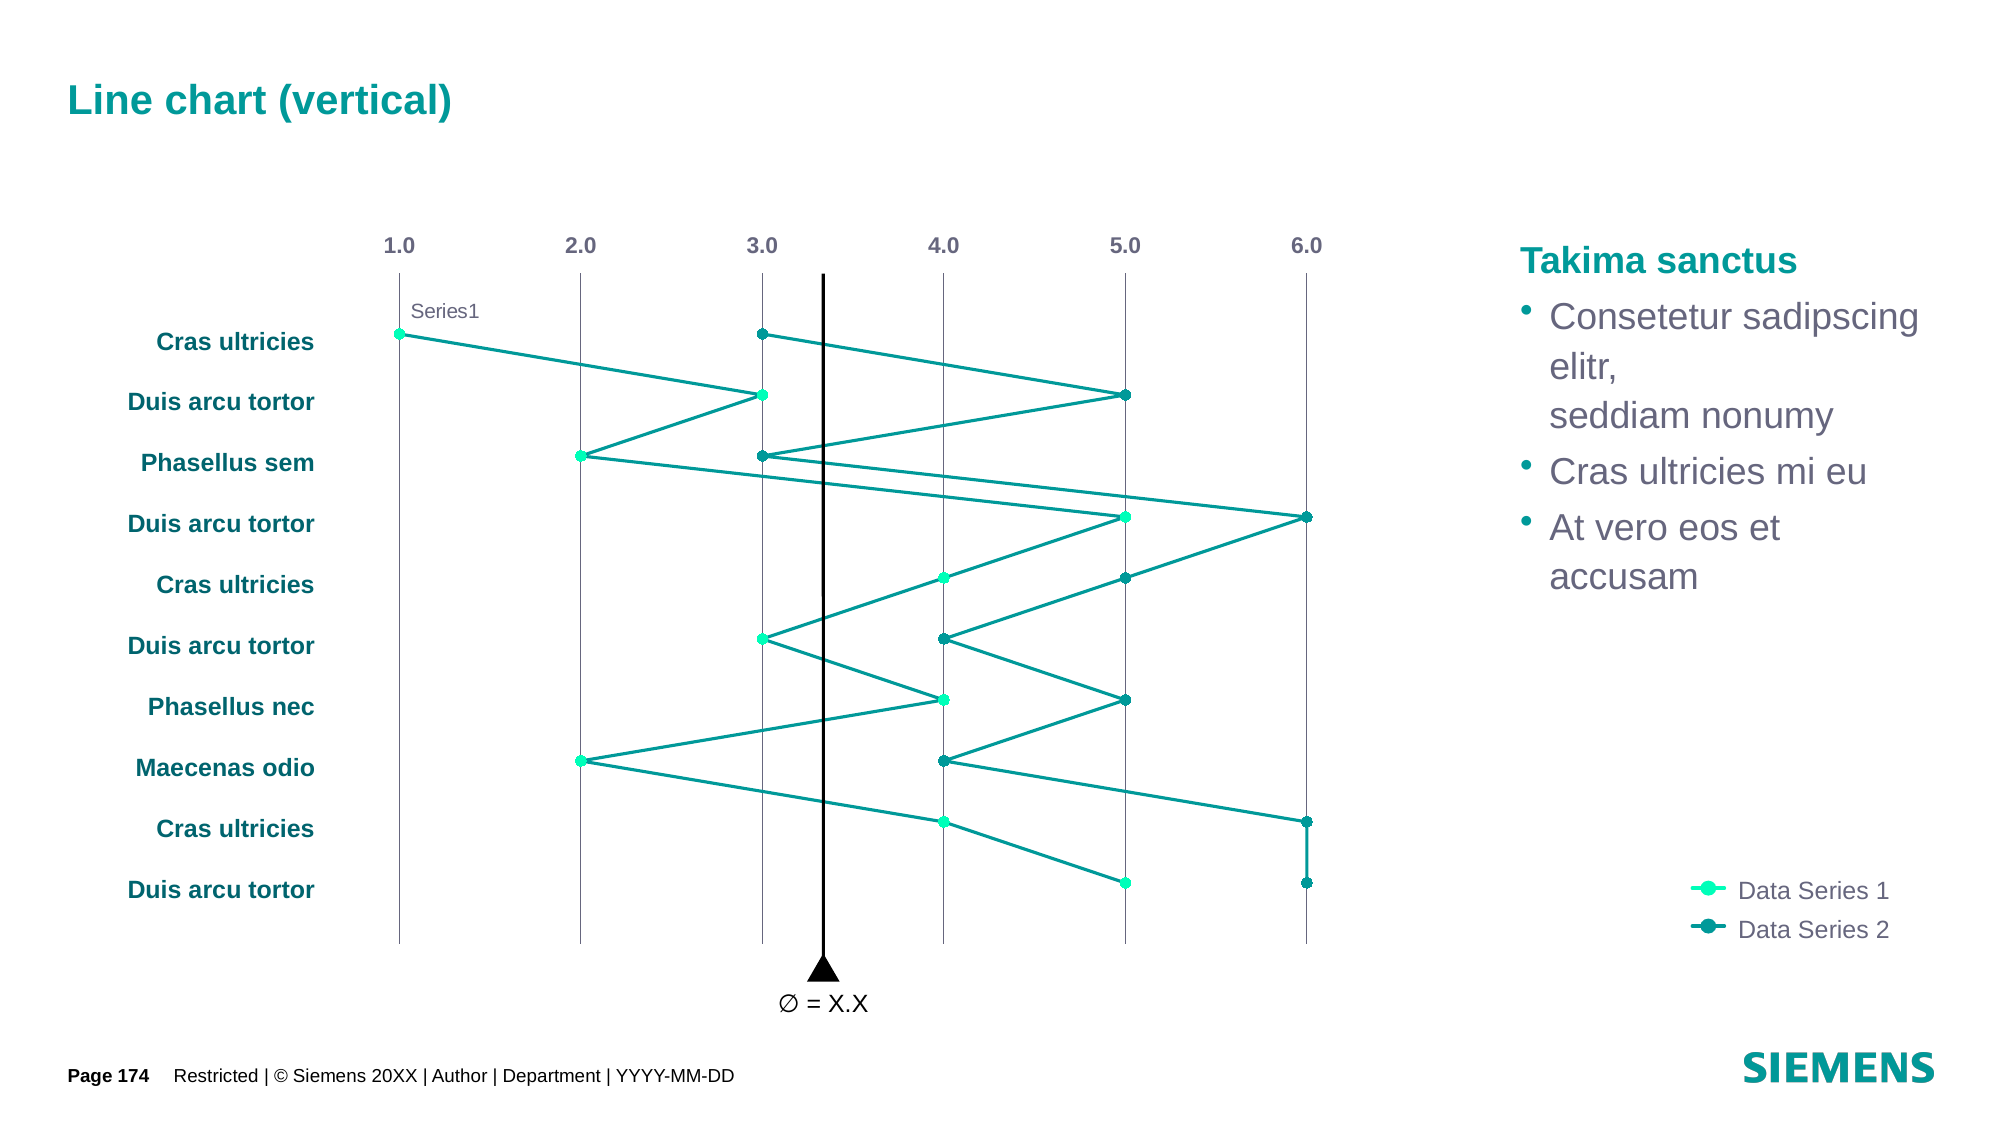

# Line chart (vertical)

### Chart

| Category | Y-Werte |
|---|---|
Cras ultricies
Duis arcu tortor
Phasellus sem
Duis arcu tortor
Cras ultricies
Duis arcu tortor
Phasellus nec
Maecenas odio
Cras ultricies
Duis arcu tortor
Takima sanctus
Consetetur sadipscing elitr,
seddiam nonumy
Cras ultricies mi eu
At vero eos et accusam

Data Series 1
Data Series 2

∅ = X.X
Page 174
Restricted | © Siemens 20XX | Author | Department | YYYY-MM-DD